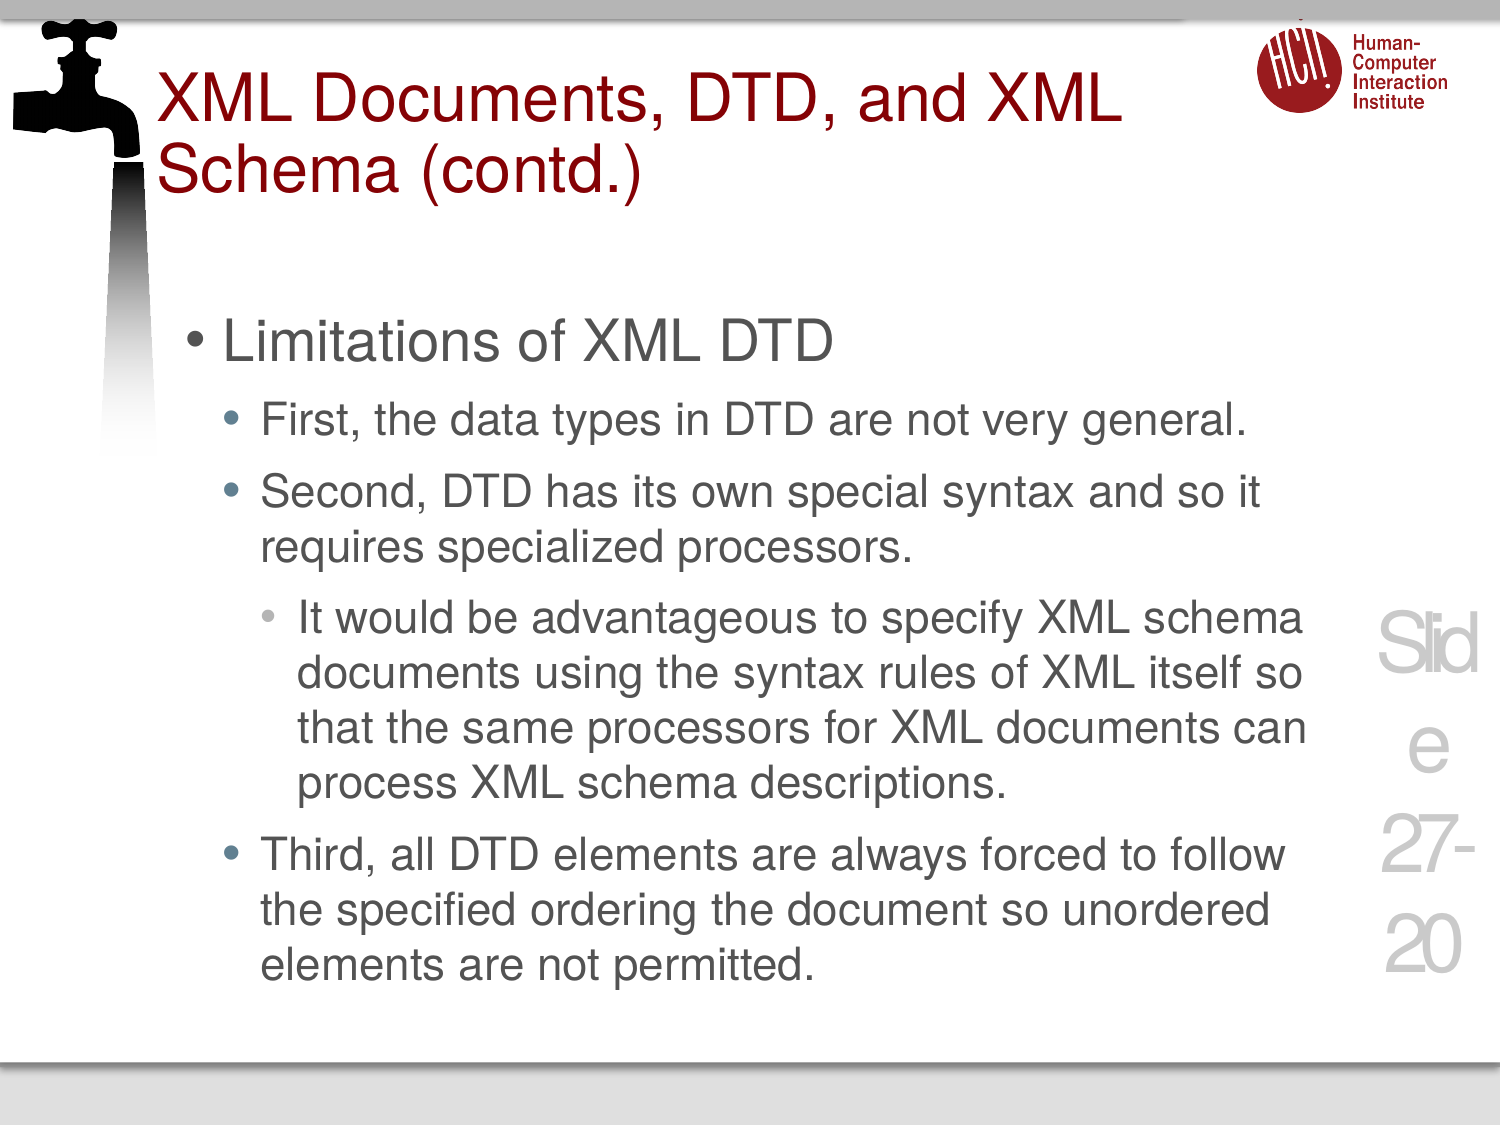

# XML Documents, DTD, and XML Schema (contd.)
Limitations of XML DTD
First, the data types in DTD are not very general.
Second, DTD has its own special syntax and so it requires specialized processors.
It would be advantageous to specify XML schema documents using the syntax rules of XML itself so that the same processors for XML documents can process XML schema descriptions.
Third, all DTD elements are always forced to follow the specified ordering the document so unordered elements are not permitted.
Slide 27- 20